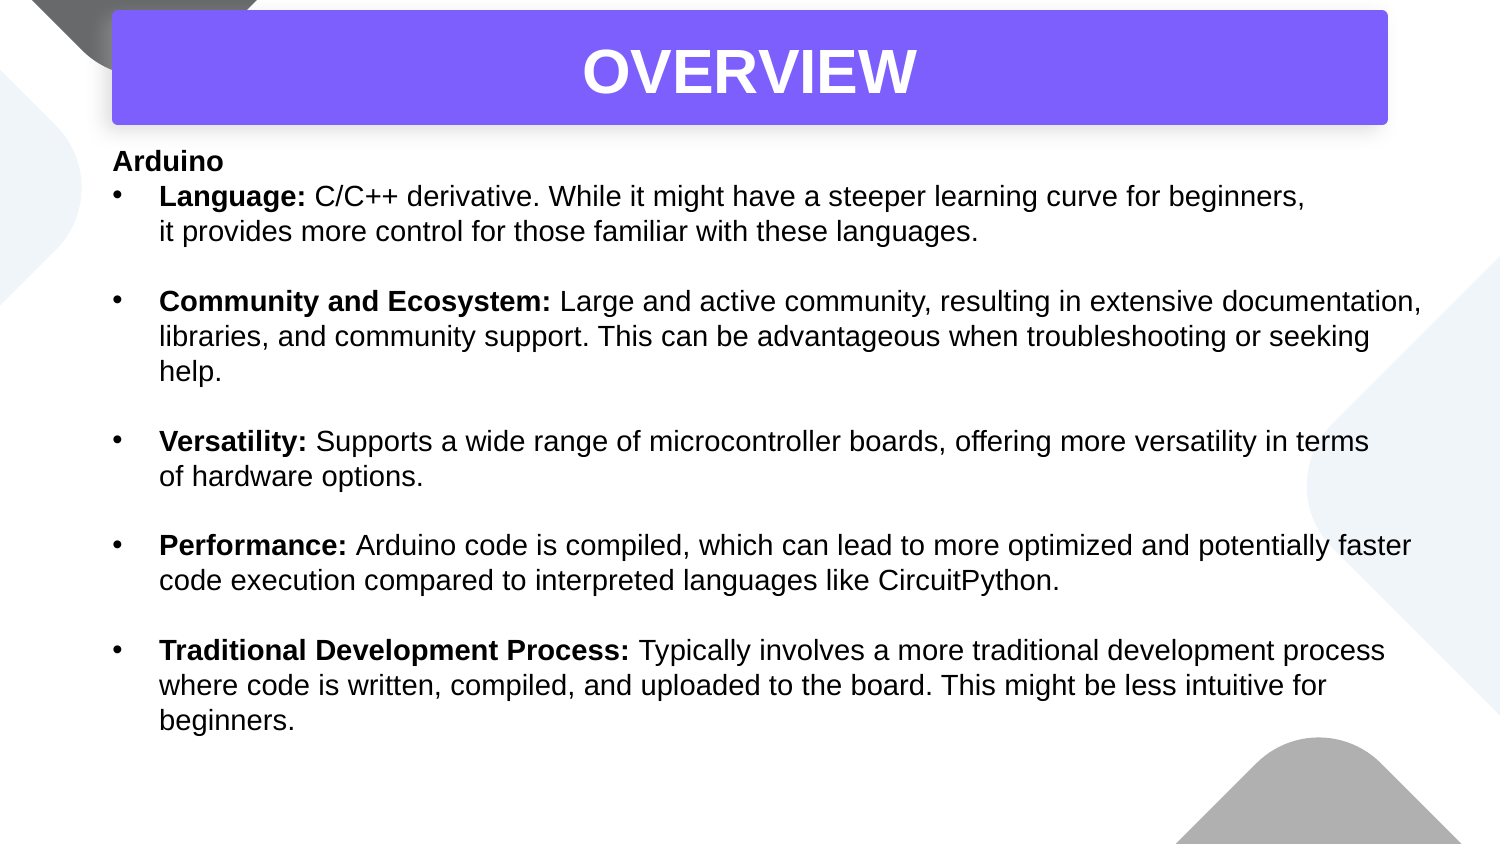

# OVERVIEW
Arduino
Language: C/C++ derivative. While it might have a steeper learning curve for beginners, it provides more control for those familiar with these languages.

Community and Ecosystem: Large and active community, resulting in extensive documentation, libraries, and community support. This can be advantageous when troubleshooting or seeking help.

Versatility: Supports a wide range of microcontroller boards, offering more versatility in terms of hardware options.

Performance: Arduino code is compiled, which can lead to more optimized and potentially faster code execution compared to interpreted languages like CircuitPython.

Traditional Development Process: Typically involves a more traditional development process where code is written, compiled, and uploaded to the board. This might be less intuitive for beginners.